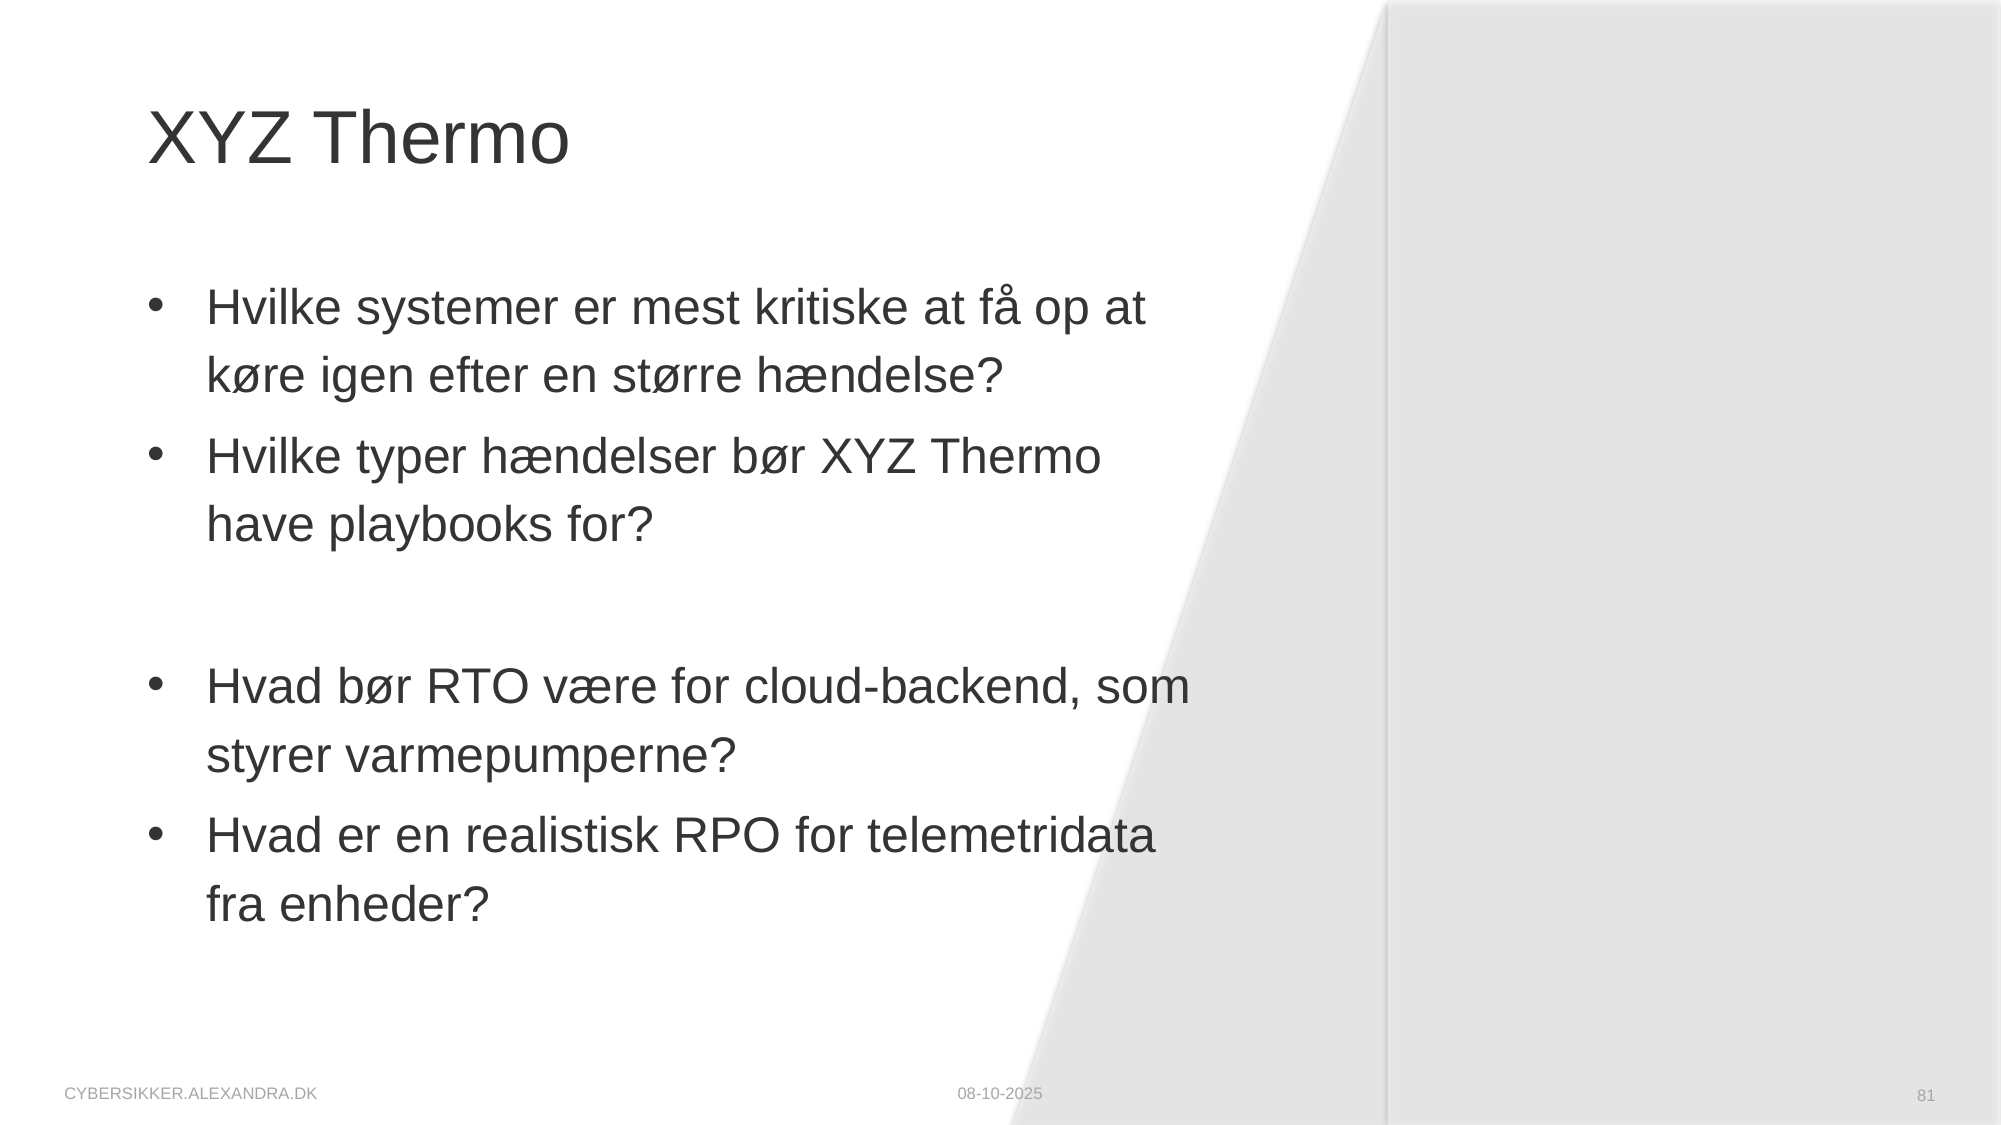

# XYZ Thermo
Hvilke systemer er mest kritiske at få op at køre igen efter en større hændelse?
Hvilke typer hændelser bør XYZ Thermo have playbooks for?

Hvad bør RTO være for cloud-backend, som styrer varmepumperne?
Hvad er en realistisk RPO for telemetridata fra enheder?
cybersikker.alexandra.dk
08-10-2025
81